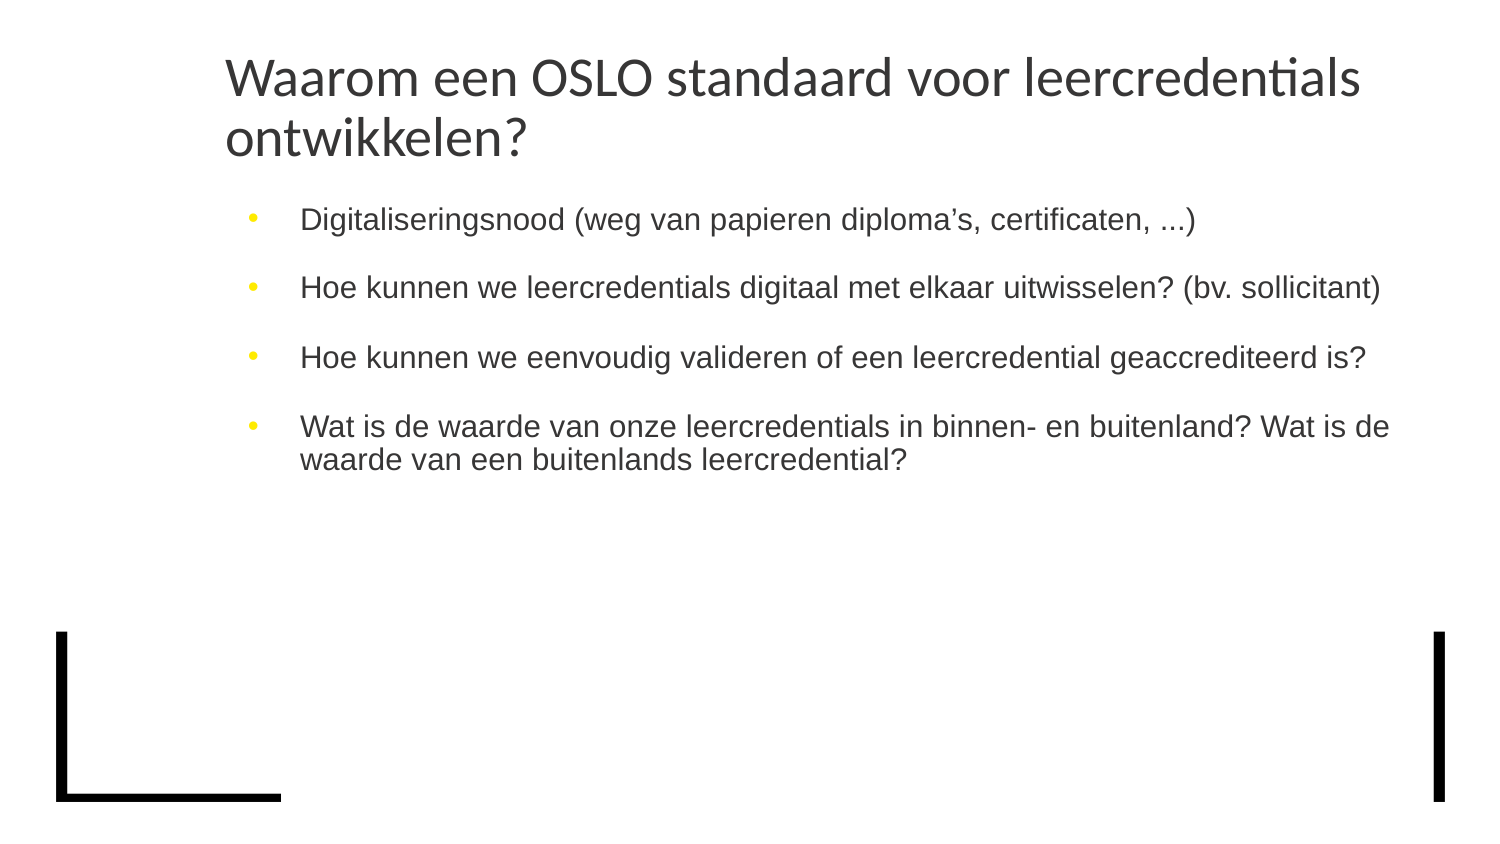

# Waarom een OSLO standaard voor leercredentials ontwikkelen?
Digitaliseringsnood (weg van papieren diploma’s, certificaten, ...)
Hoe kunnen we leercredentials digitaal met elkaar uitwisselen? (bv. sollicitant)
Hoe kunnen we eenvoudig valideren of een leercredential geaccrediteerd is?
Wat is de waarde van onze leercredentials in binnen- en buitenland? Wat is de waarde van een buitenlands leercredential?